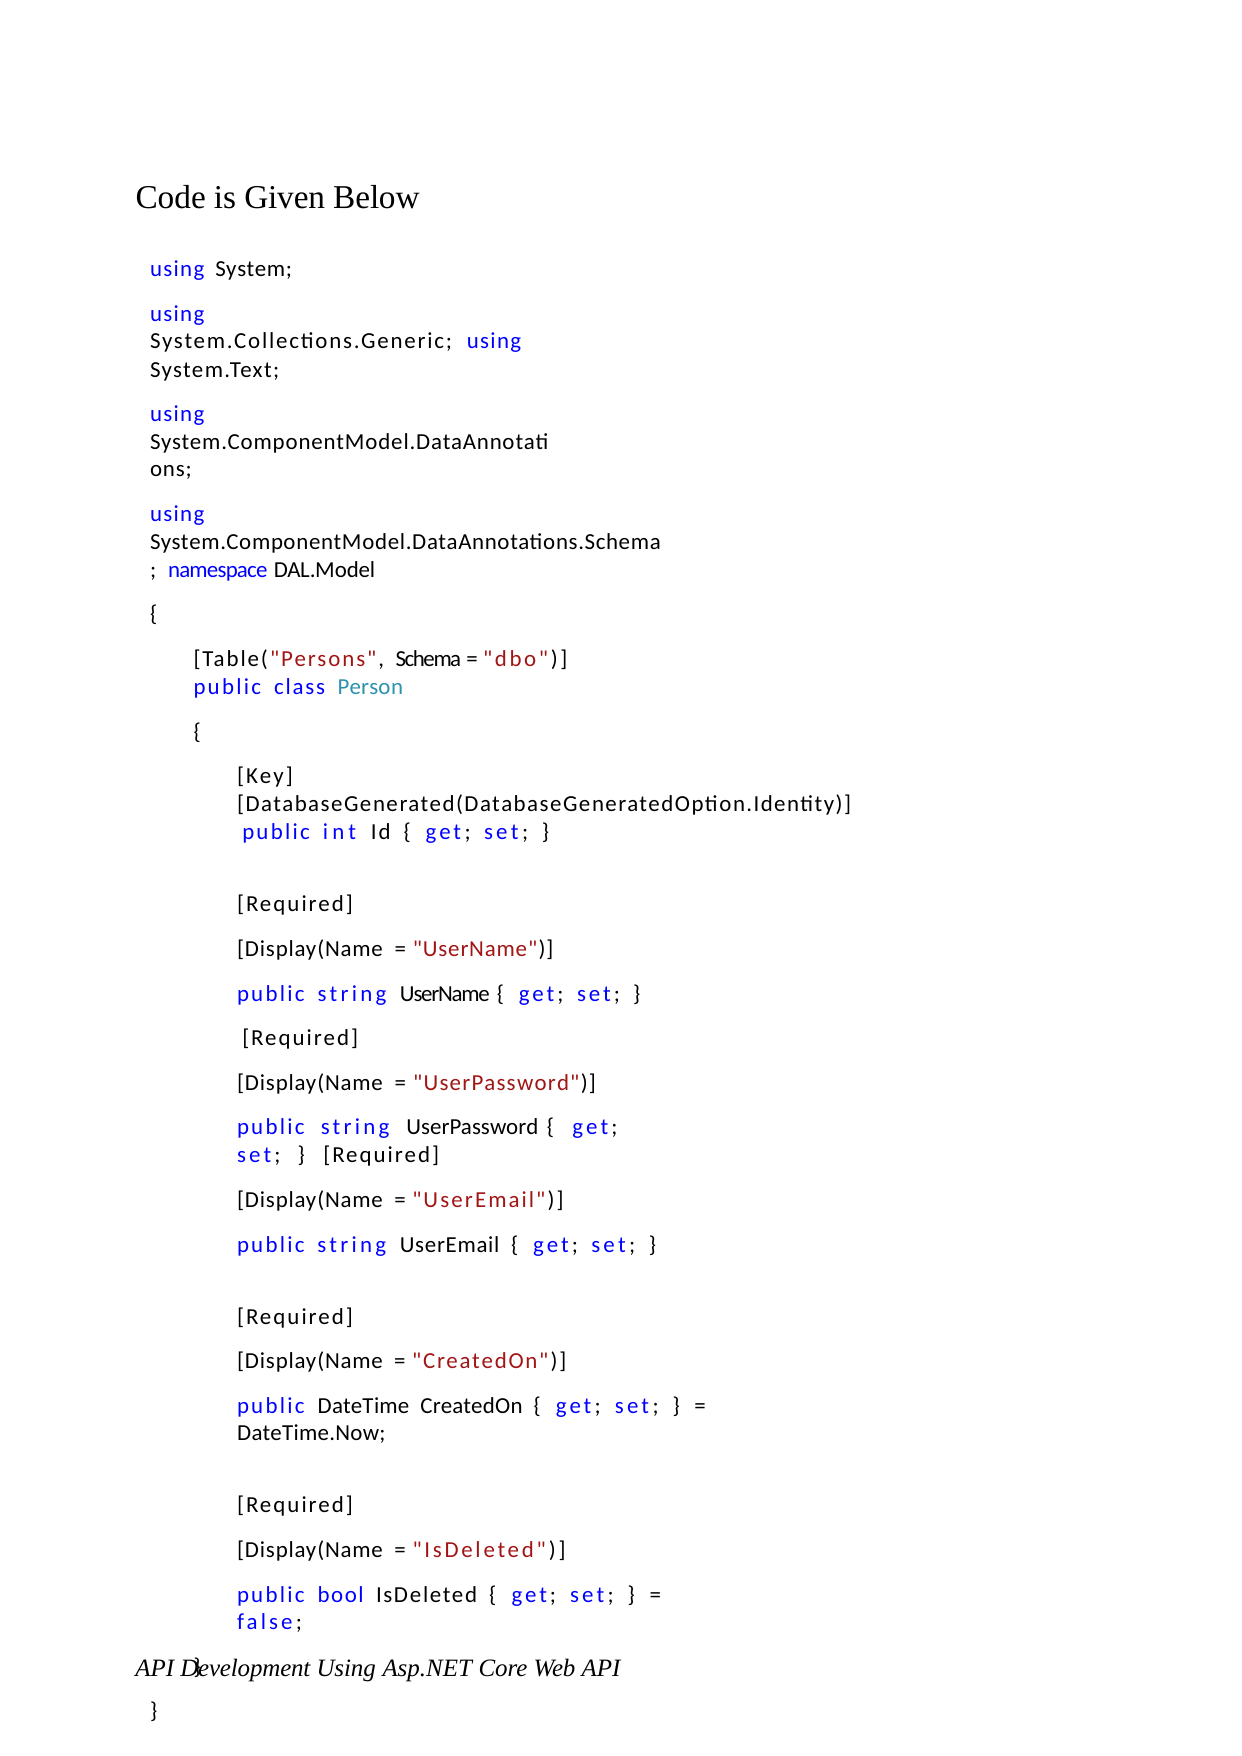

Code is Given Below

using System;
using	System.Collections.Generic;  using System.Text;
using System.ComponentModel.DataAnnotations;
using  System.ComponentModel.DataAnnotations.Schema;  namespace DAL.Model
{
[Table("Persons", Schema = "dbo")]  public class Person
{
[Key]  [DatabaseGenerated(DatabaseGeneratedOption.Identity)]  public int Id { get; set; }

[Required]
[Display(Name = "UserName")]
public string UserName { get; set; }  [Required]
[Display(Name = "UserPassword")]
public string UserPassword { get; set; }  [Required]
[Display(Name = "UserEmail")]
public string UserEmail { get; set; }

[Required]
[Display(Name = "CreatedOn")]
public DateTime CreatedOn { get; set; } = DateTime.Now;

[Required]
[Display(Name = "IsDeleted")]
public bool IsDeleted { get; set; } = false;
}
}
API Development Using Asp.NET Core Web API